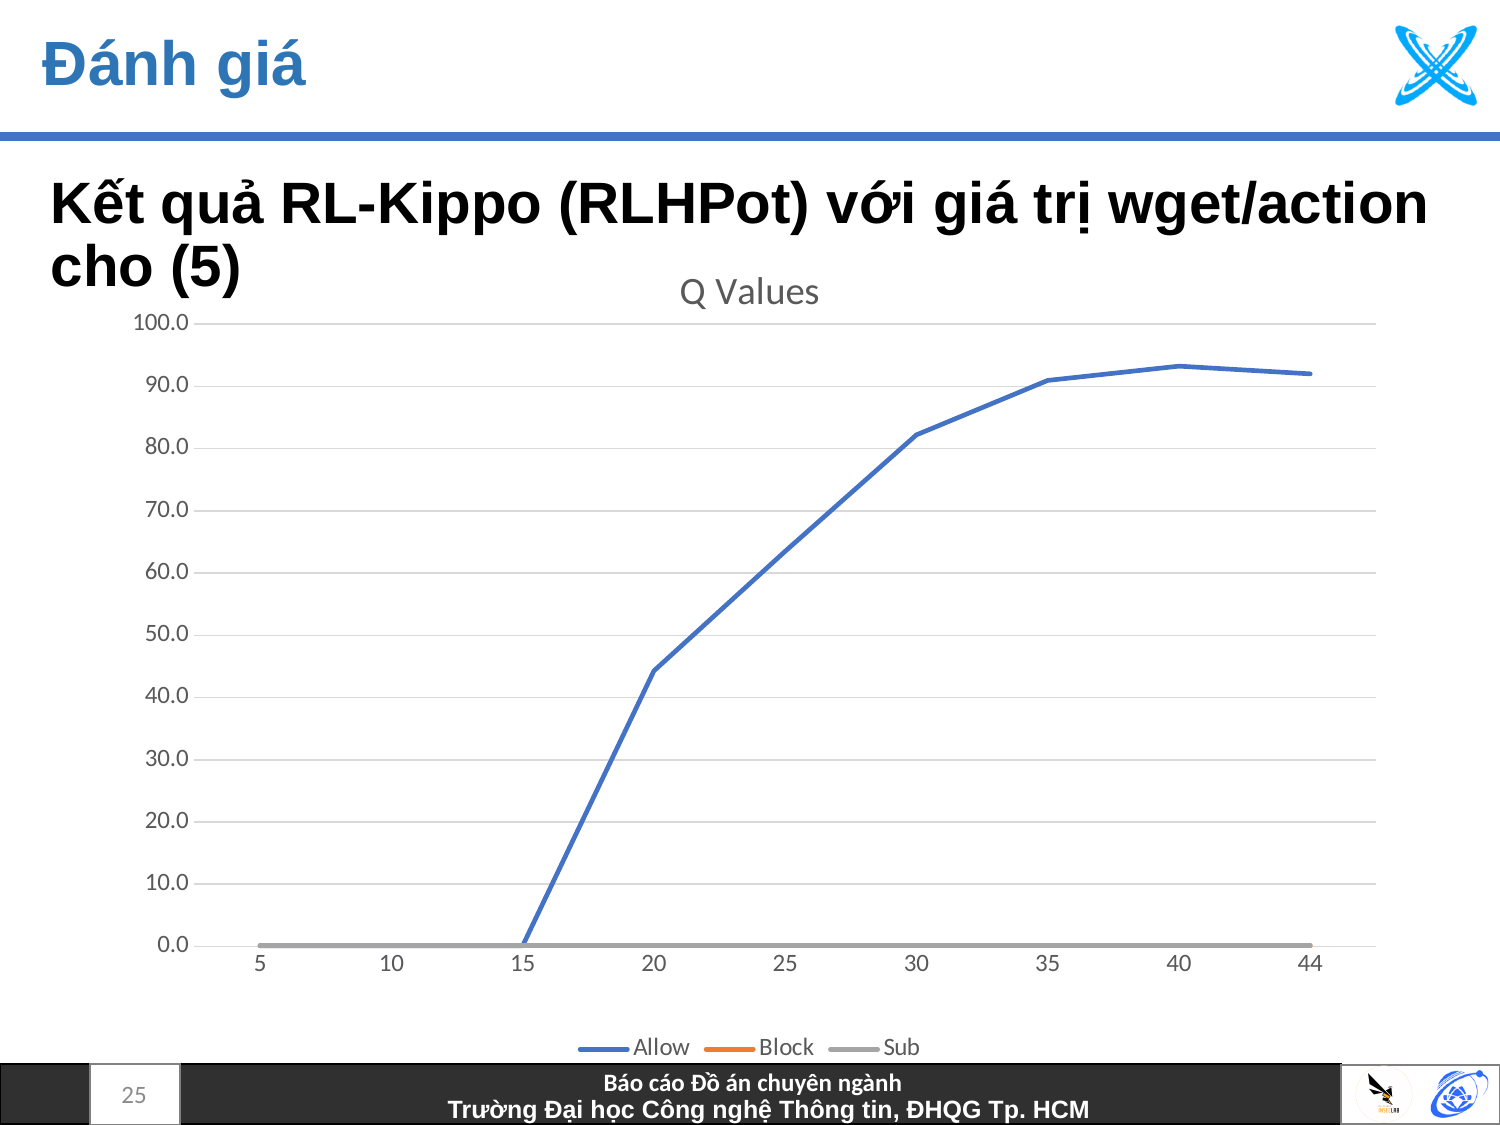

# Đánh giá
Kết quả RL-Kippo (RLHPot) với giá trị wget/action cho (5)

### Chart: Q Values

| Category | Allow | Block | Sub |
|---|---|---|---|
| 5 | 0.1 | 0.1 | 0.1 |
| 10 | 0.1 | 0.1 | 0.1 |
| 15 | 0.1 | 0.1 | 0.1 |
| 20 | 44.26950126 | 0.1 | 0.1 |
| 25 | 63.48377232 | 0.1 | 0.1 |
| 30 | 82.19247058 | 0.1 | 0.1 |
| 35 | 90.94281999 | 0.1 | 0.1 |
| 40 | 93.23935576 | 0.1 | 0.1 |
| 44 | 91.99985871 | 0.1 | 0.1 |
25
Báo cáo Đồ án chuyên ngành